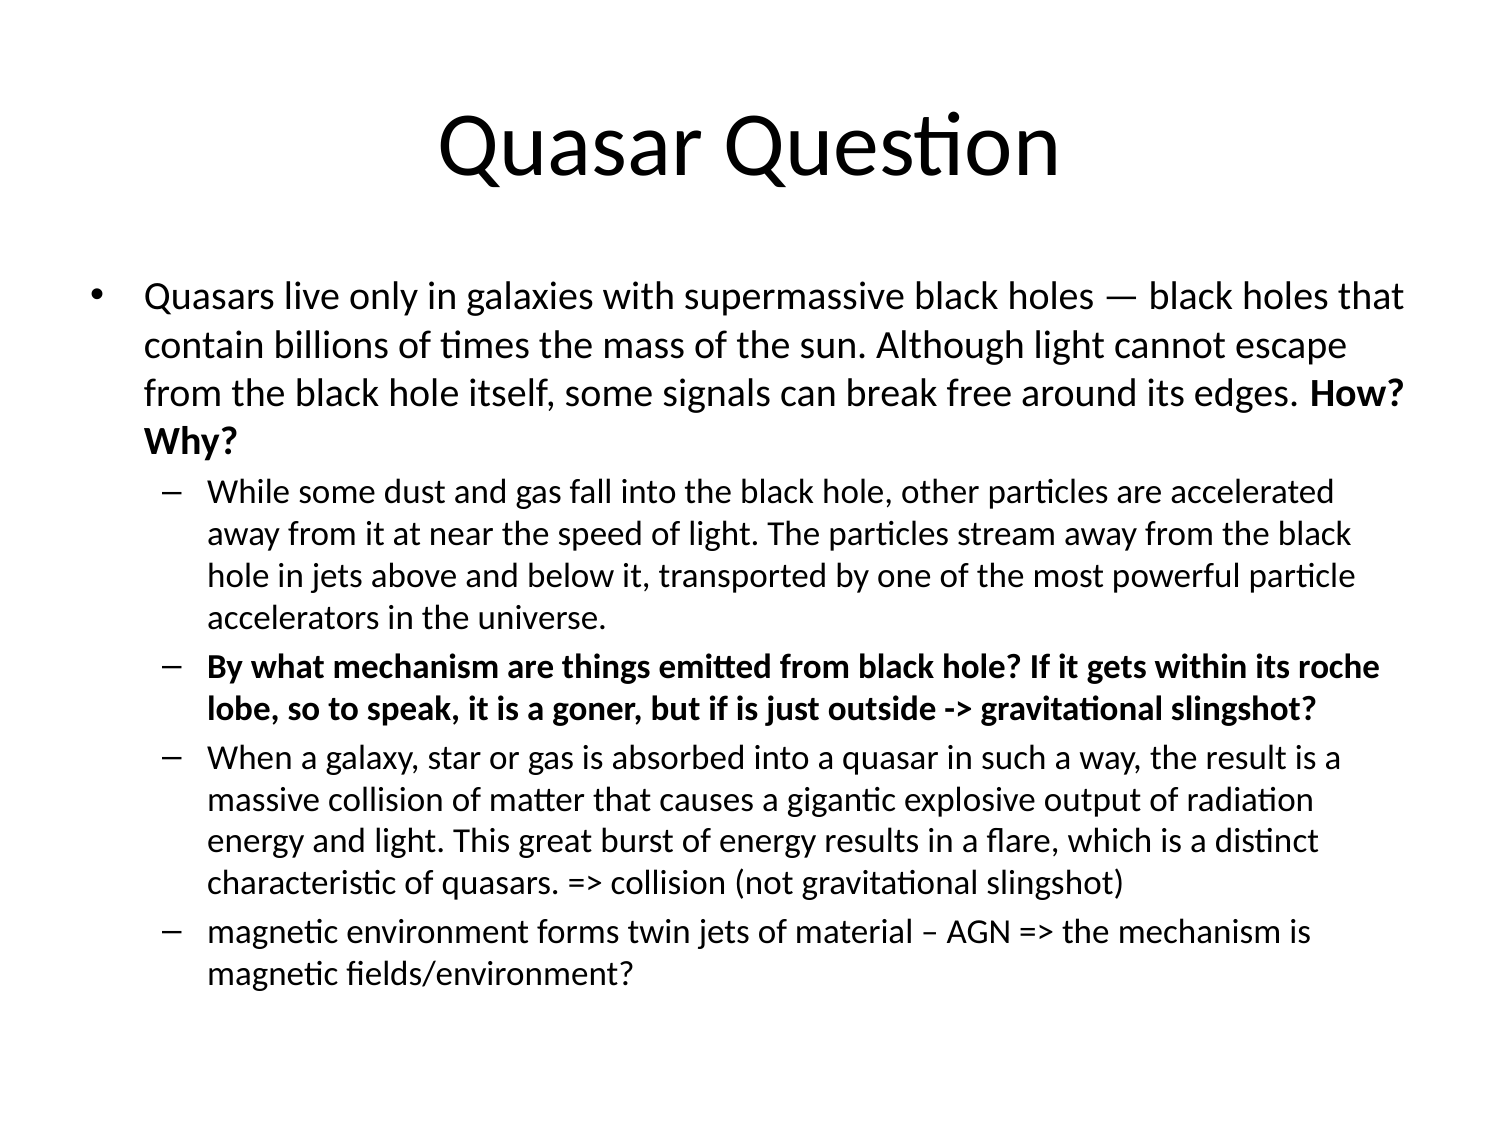

# Quasar Question
Quasars live only in galaxies with supermassive black holes — black holes that contain billions of times the mass of the sun. Although light cannot escape from the black hole itself, some signals can break free around its edges. How? Why?
While some dust and gas fall into the black hole, other particles are accelerated away from it at near the speed of light. The particles stream away from the black hole in jets above and below it, transported by one of the most powerful particle accelerators in the universe.
By what mechanism are things emitted from black hole? If it gets within its roche lobe, so to speak, it is a goner, but if is just outside -> gravitational slingshot?
When a galaxy, star or gas is absorbed into a quasar in such a way, the result is a massive collision of matter that causes a gigantic explosive output of radiation energy and light. This great burst of energy results in a flare, which is a distinct characteristic of quasars. => collision (not gravitational slingshot)
magnetic environment forms twin jets of material – AGN => the mechanism is magnetic fields/environment?